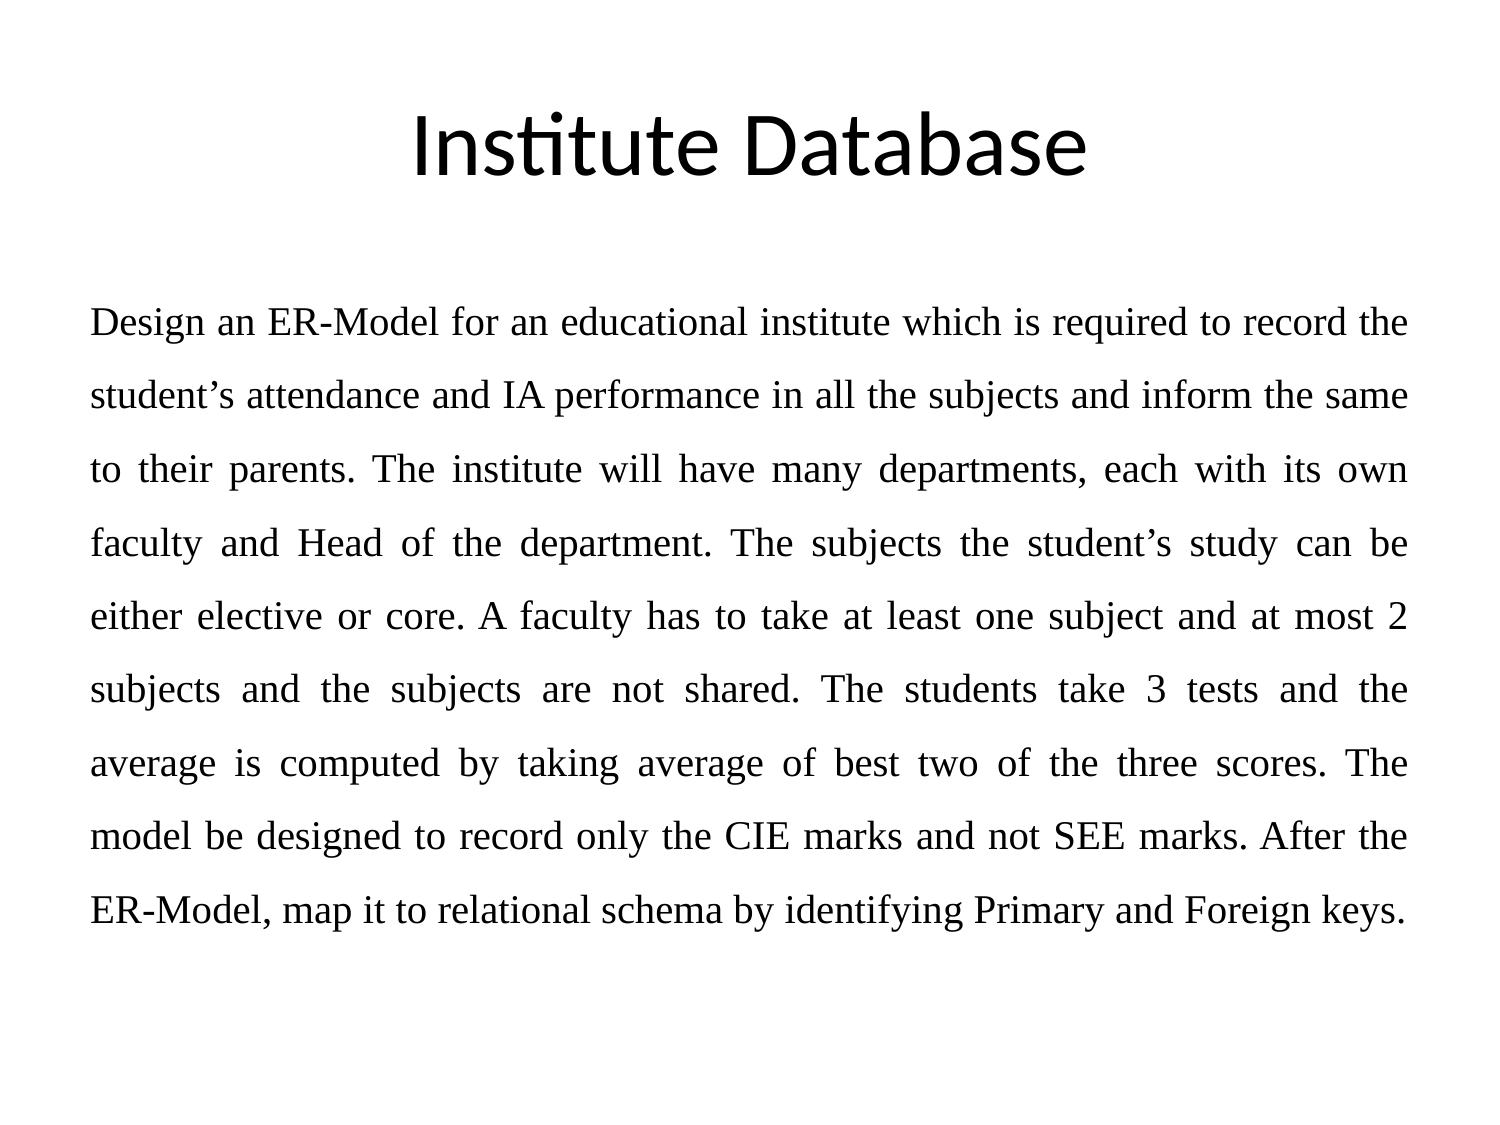

# Institute Database
Design an ER-Model for an educational institute which is required to record the student’s attendance and IA performance in all the subjects and inform the same to their parents. The institute will have many departments, each with its own faculty and Head of the department. The subjects the student’s study can be either elective or core. A faculty has to take at least one subject and at most 2 subjects and the subjects are not shared. The students take 3 tests and the average is computed by taking average of best two of the three scores. The model be designed to record only the CIE marks and not SEE marks. After the ER-Model, map it to relational schema by identifying Primary and Foreign keys.